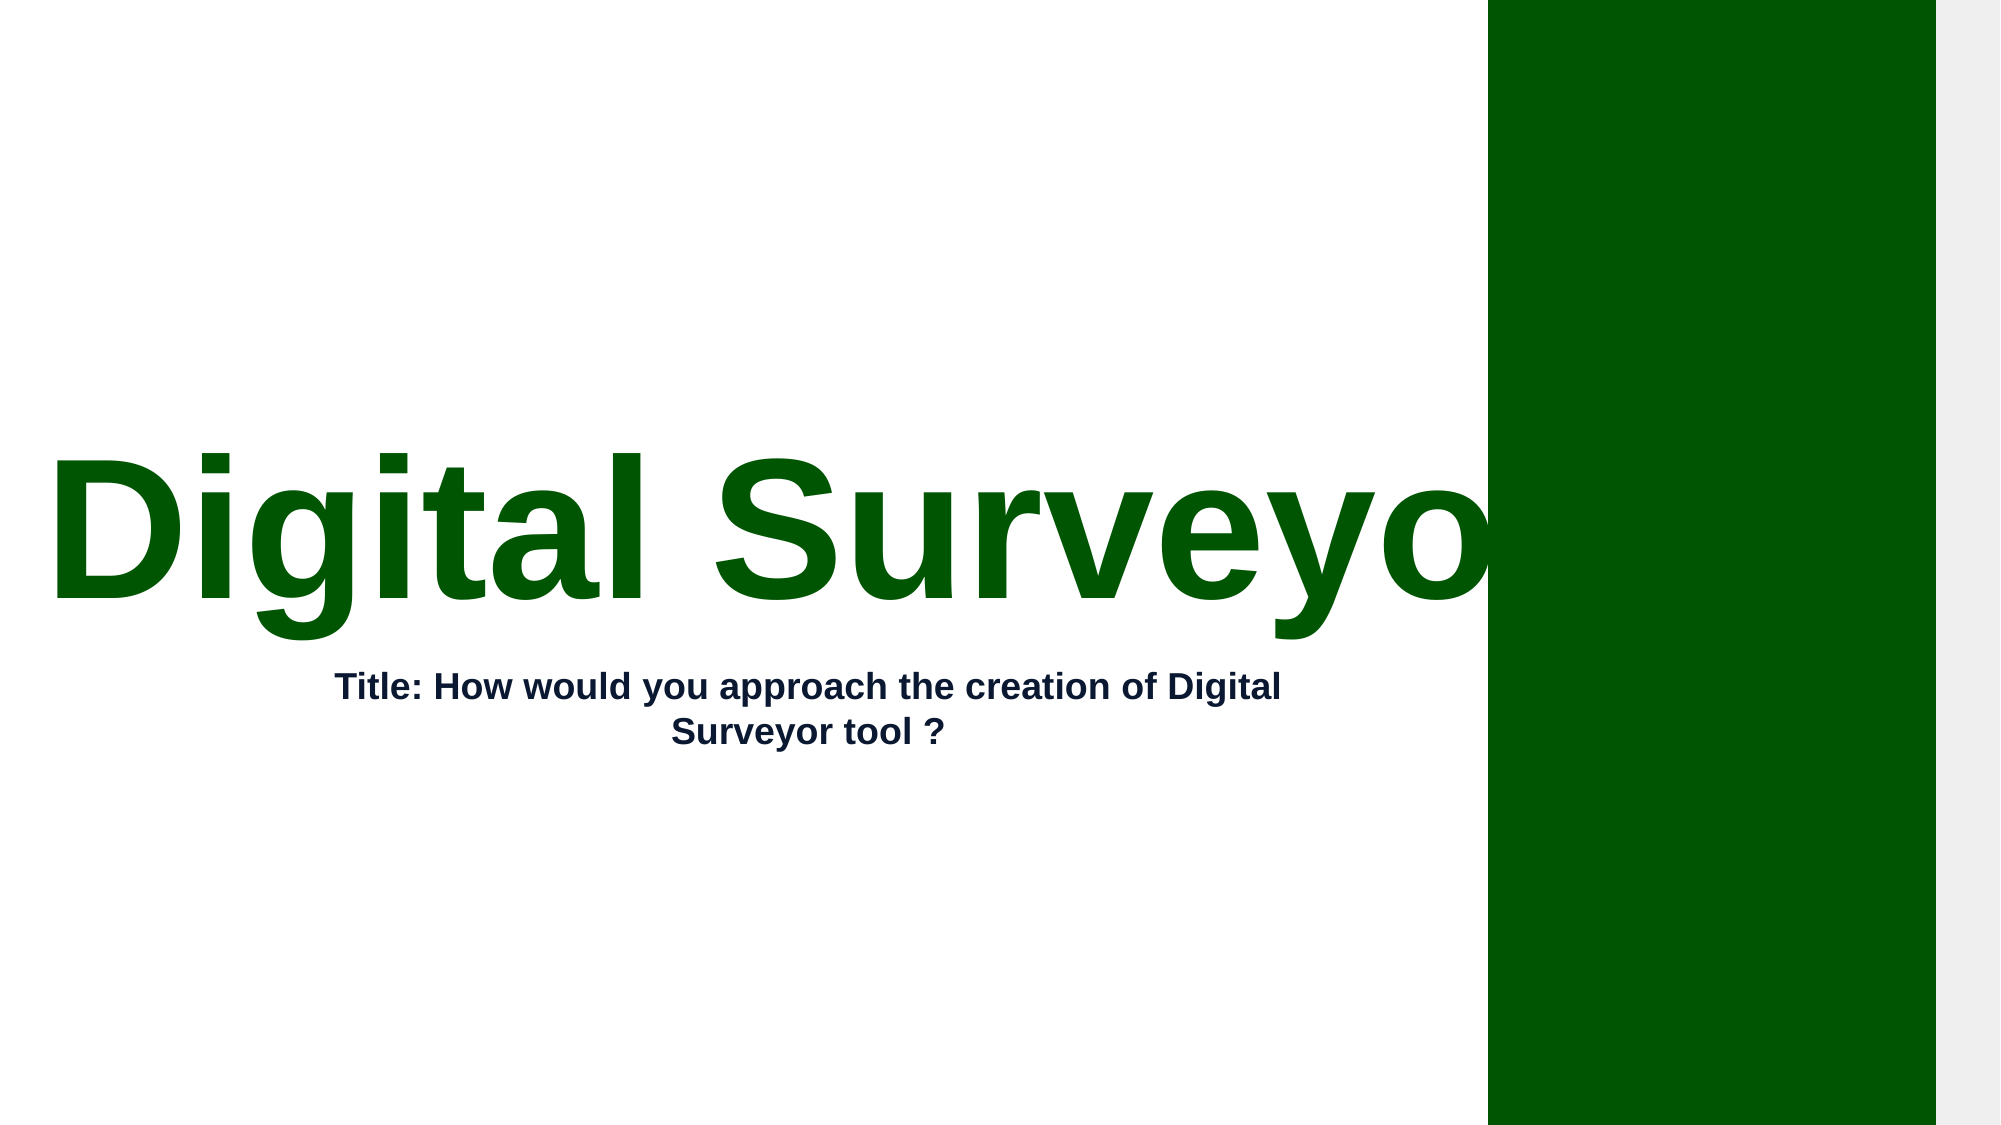

Digital Surveyor
Title: How would you approach the creation of Digital Surveyor tool ?